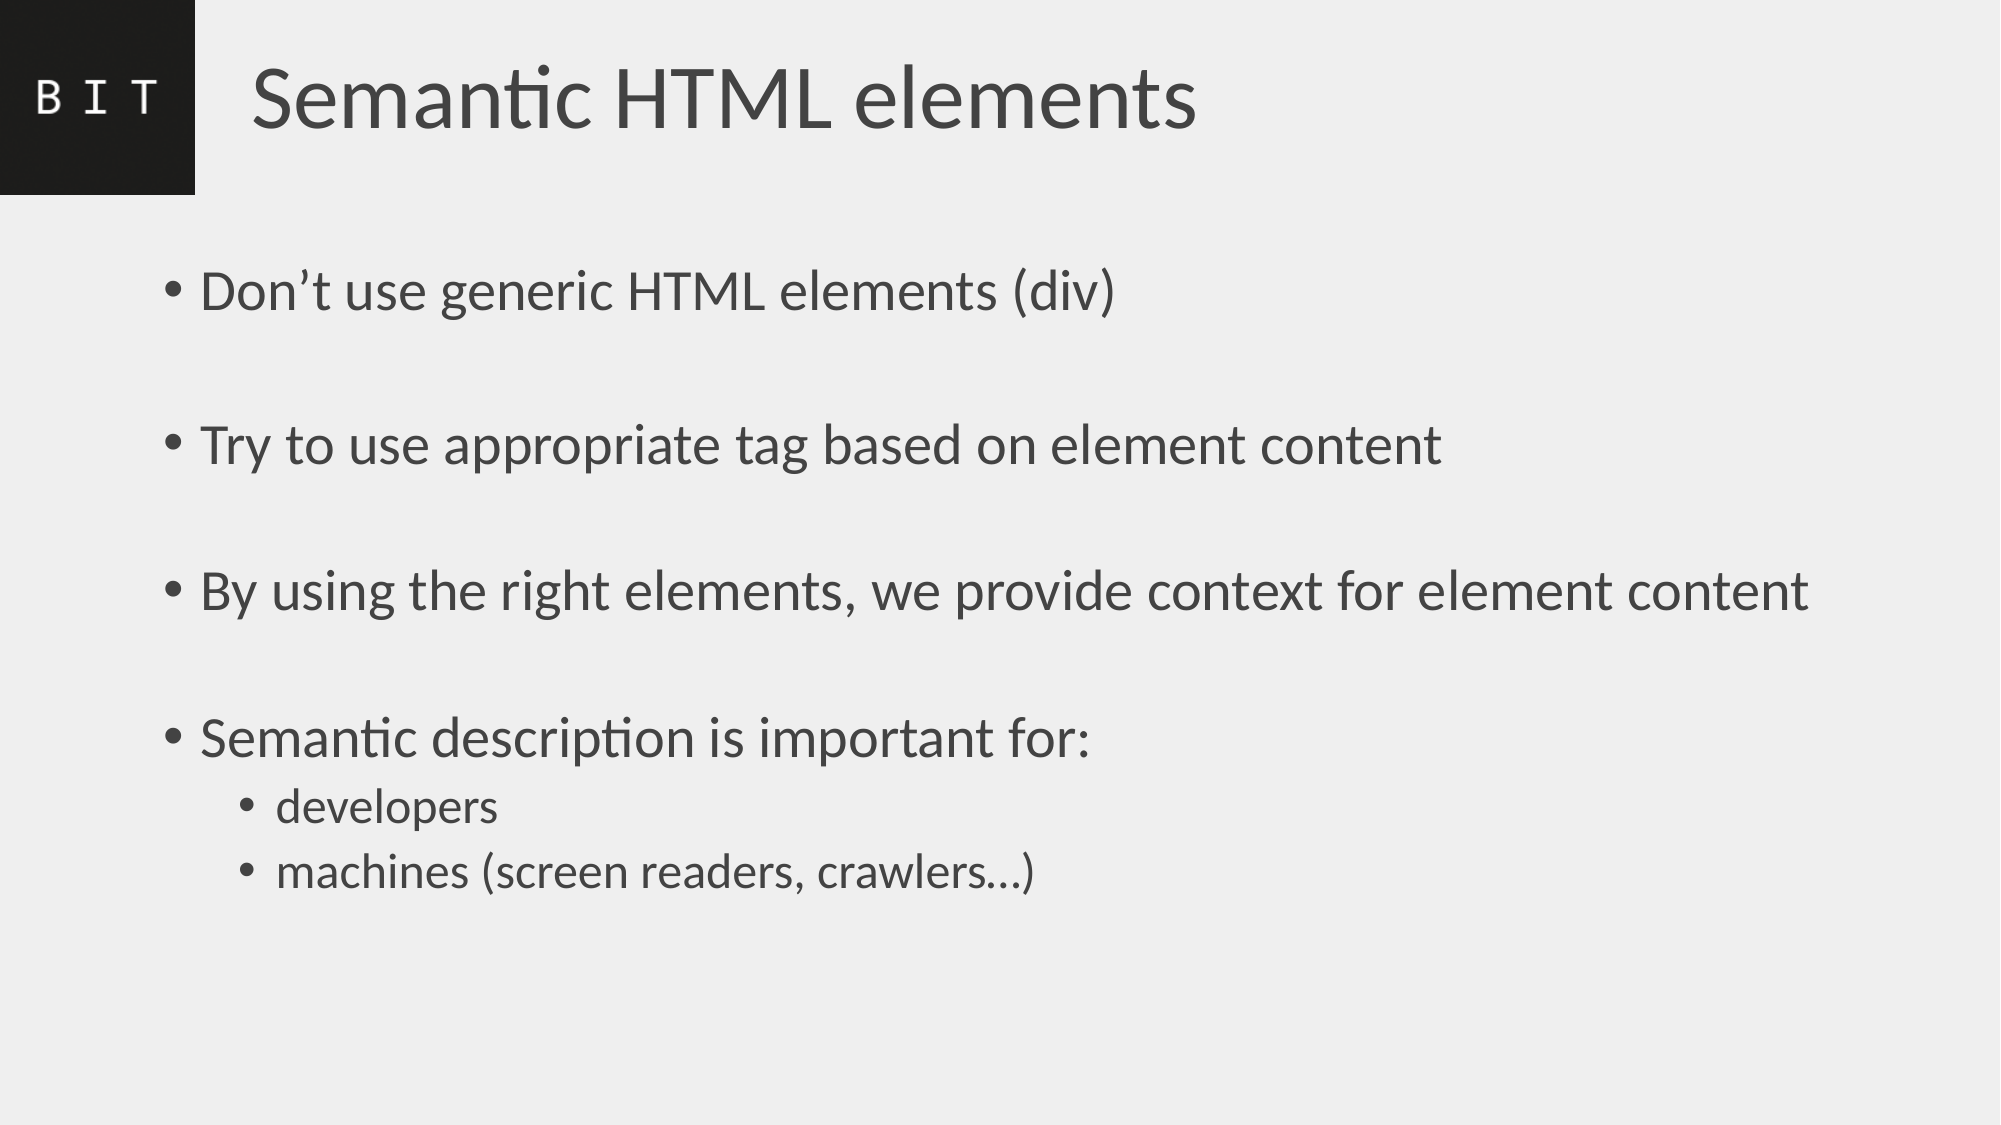

# Semantic HTML elements
Don’t use generic HTML elements (div)
Try to use appropriate tag based on element content
By using the right elements, we provide context for element content
Semantic description is important for:
developers
machines (screen readers, crawlers…)